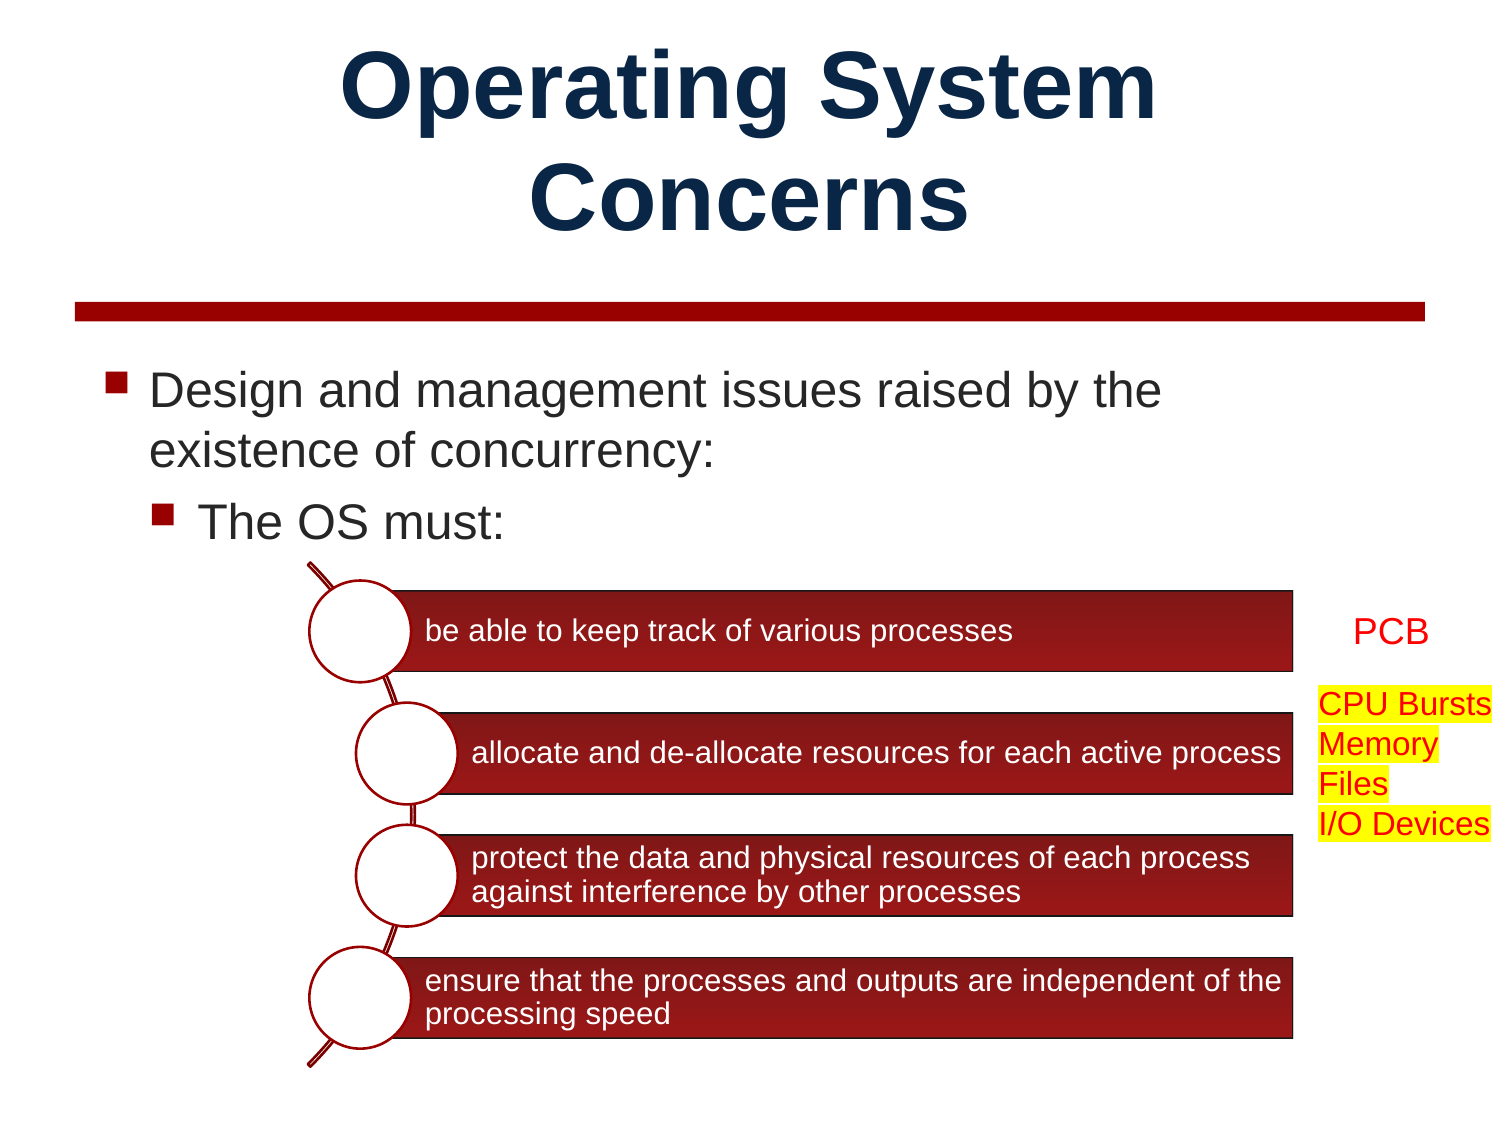

# Operating System Concerns
Design and management issues raised by the existence of concurrency:
The OS must:
be able to keep track of various processes
allocate and de-allocate resources for each active process
protect the data and physical resources of each process against interference by other processes
ensure that the processes and outputs are independent of the processing speed
PCB
CPU Bursts
Memory
Files
I/O Devices